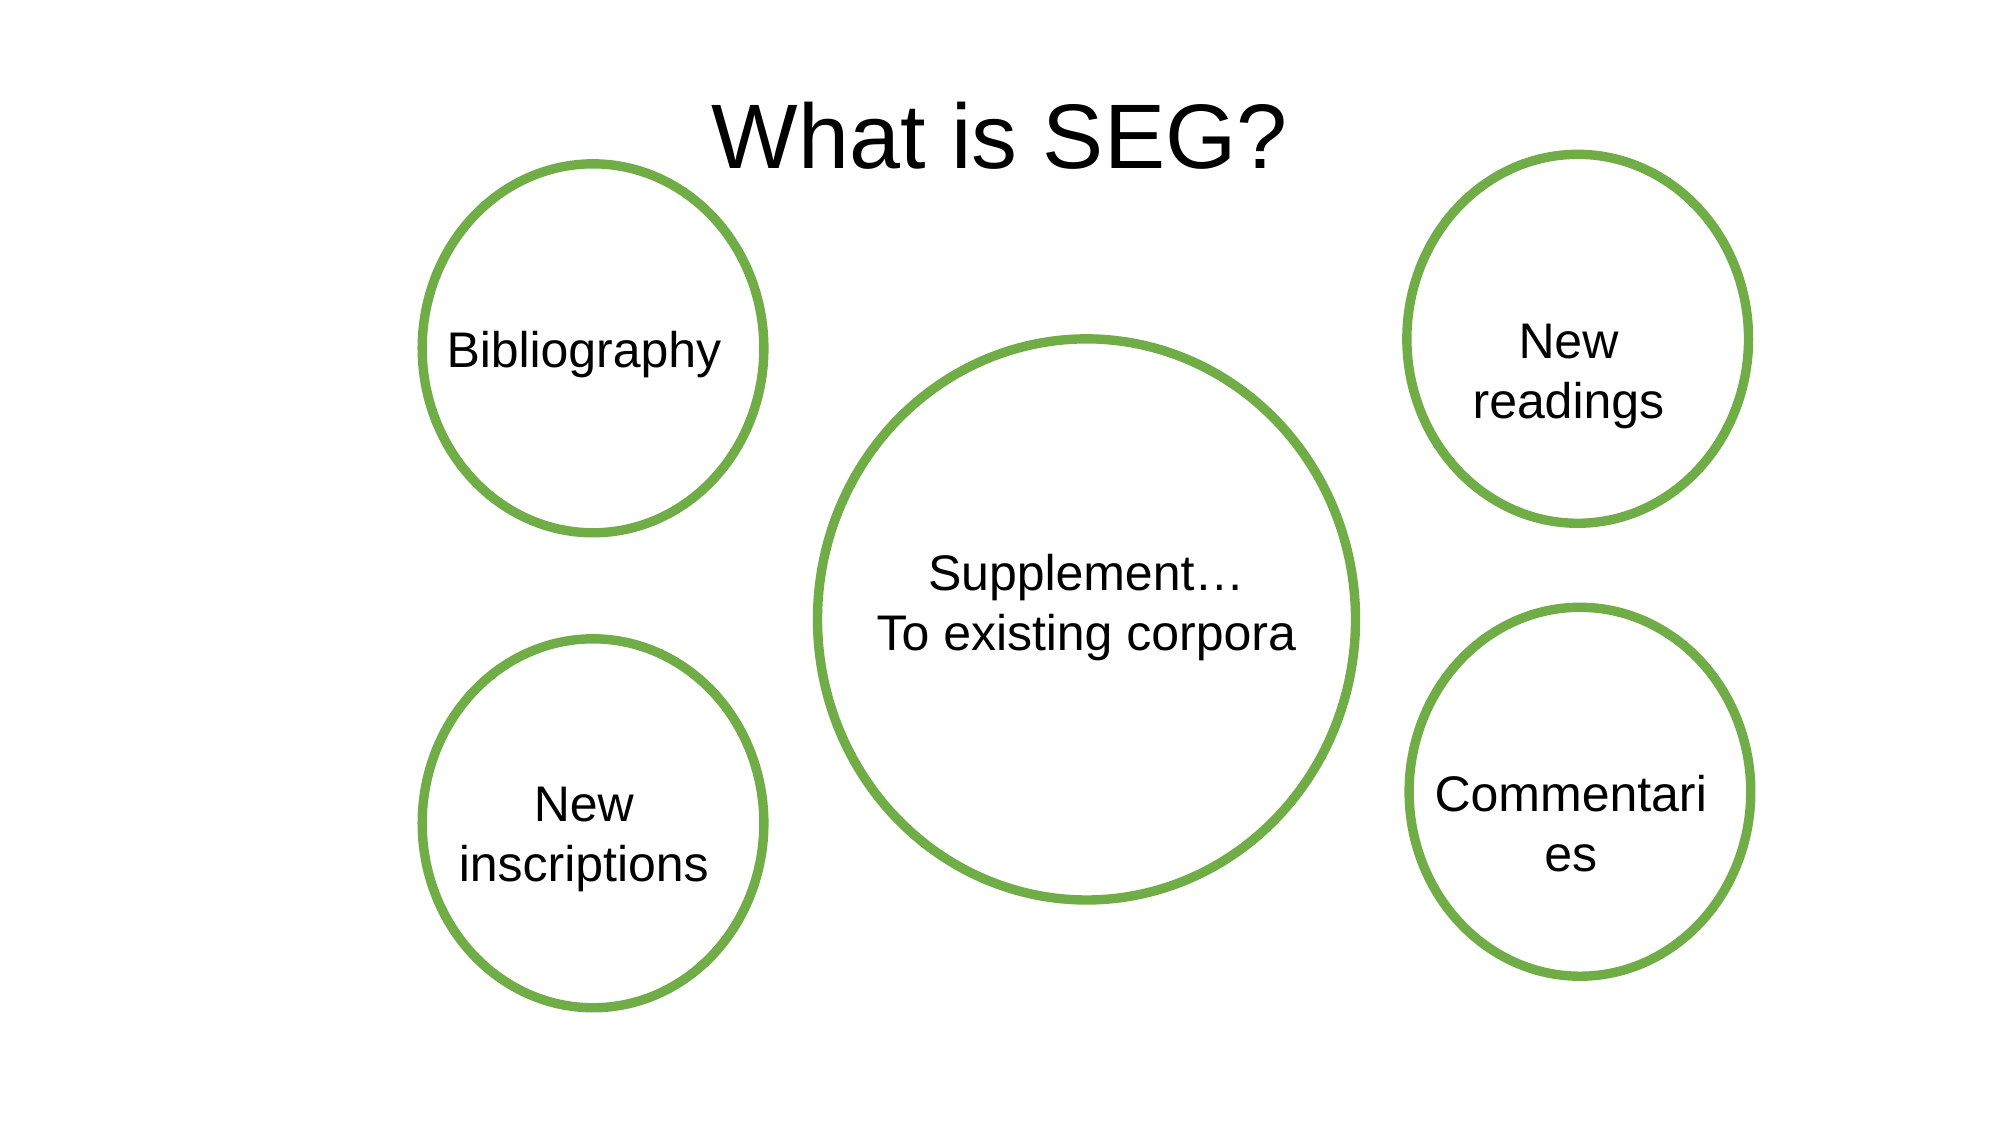

# What is SEG?

New readings
Bibliography

Supplement…
To existing corpora

Commentaries
New inscriptions